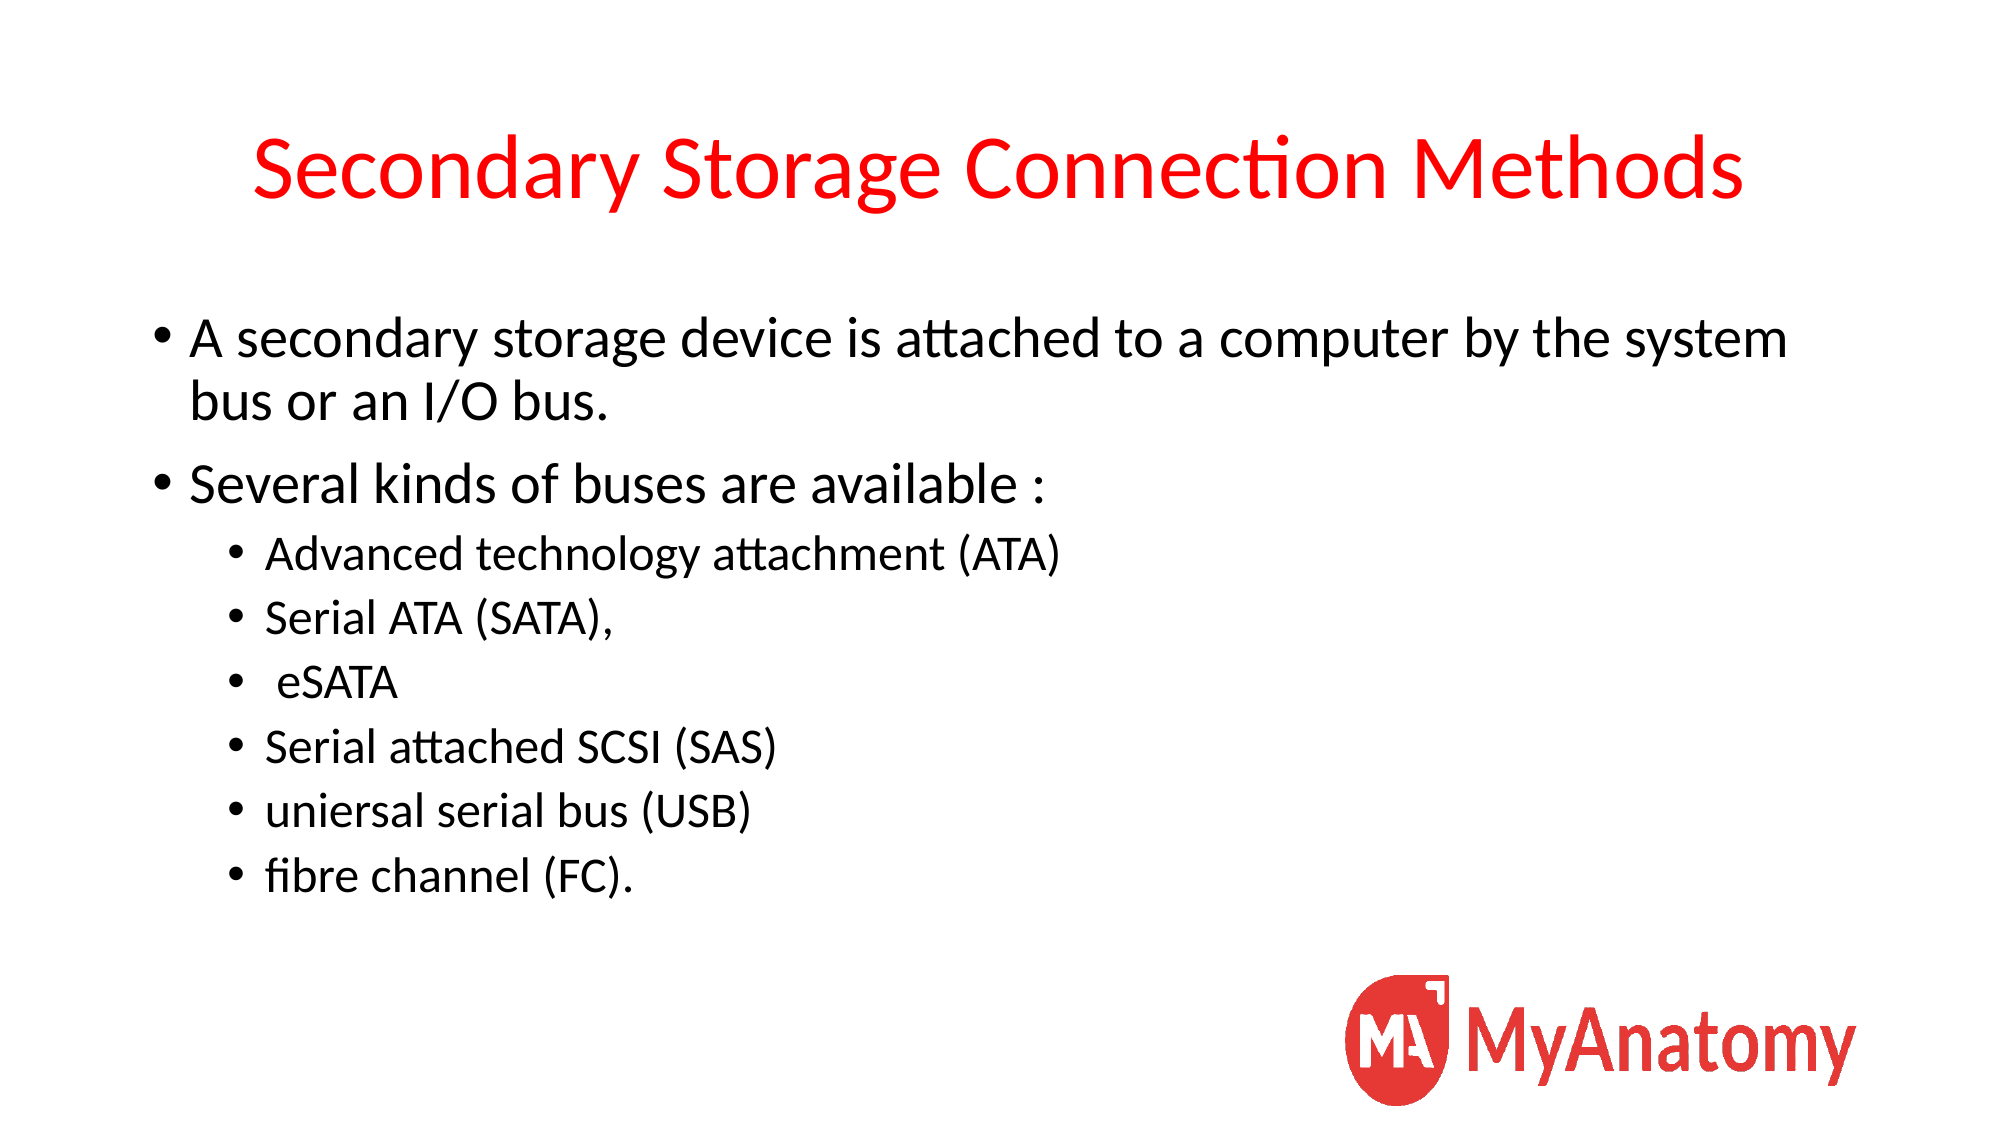

# Secondary Storage Connection Methods
A secondary storage device is attached to a computer by the system bus or an I/O bus.
Several kinds of buses are available :
Advanced technology attachment (ATA)
Serial ATA (SATA),
 eSATA
Serial attached SCSI (SAS)
uniersal serial bus (USB)
fibre channel (FC).